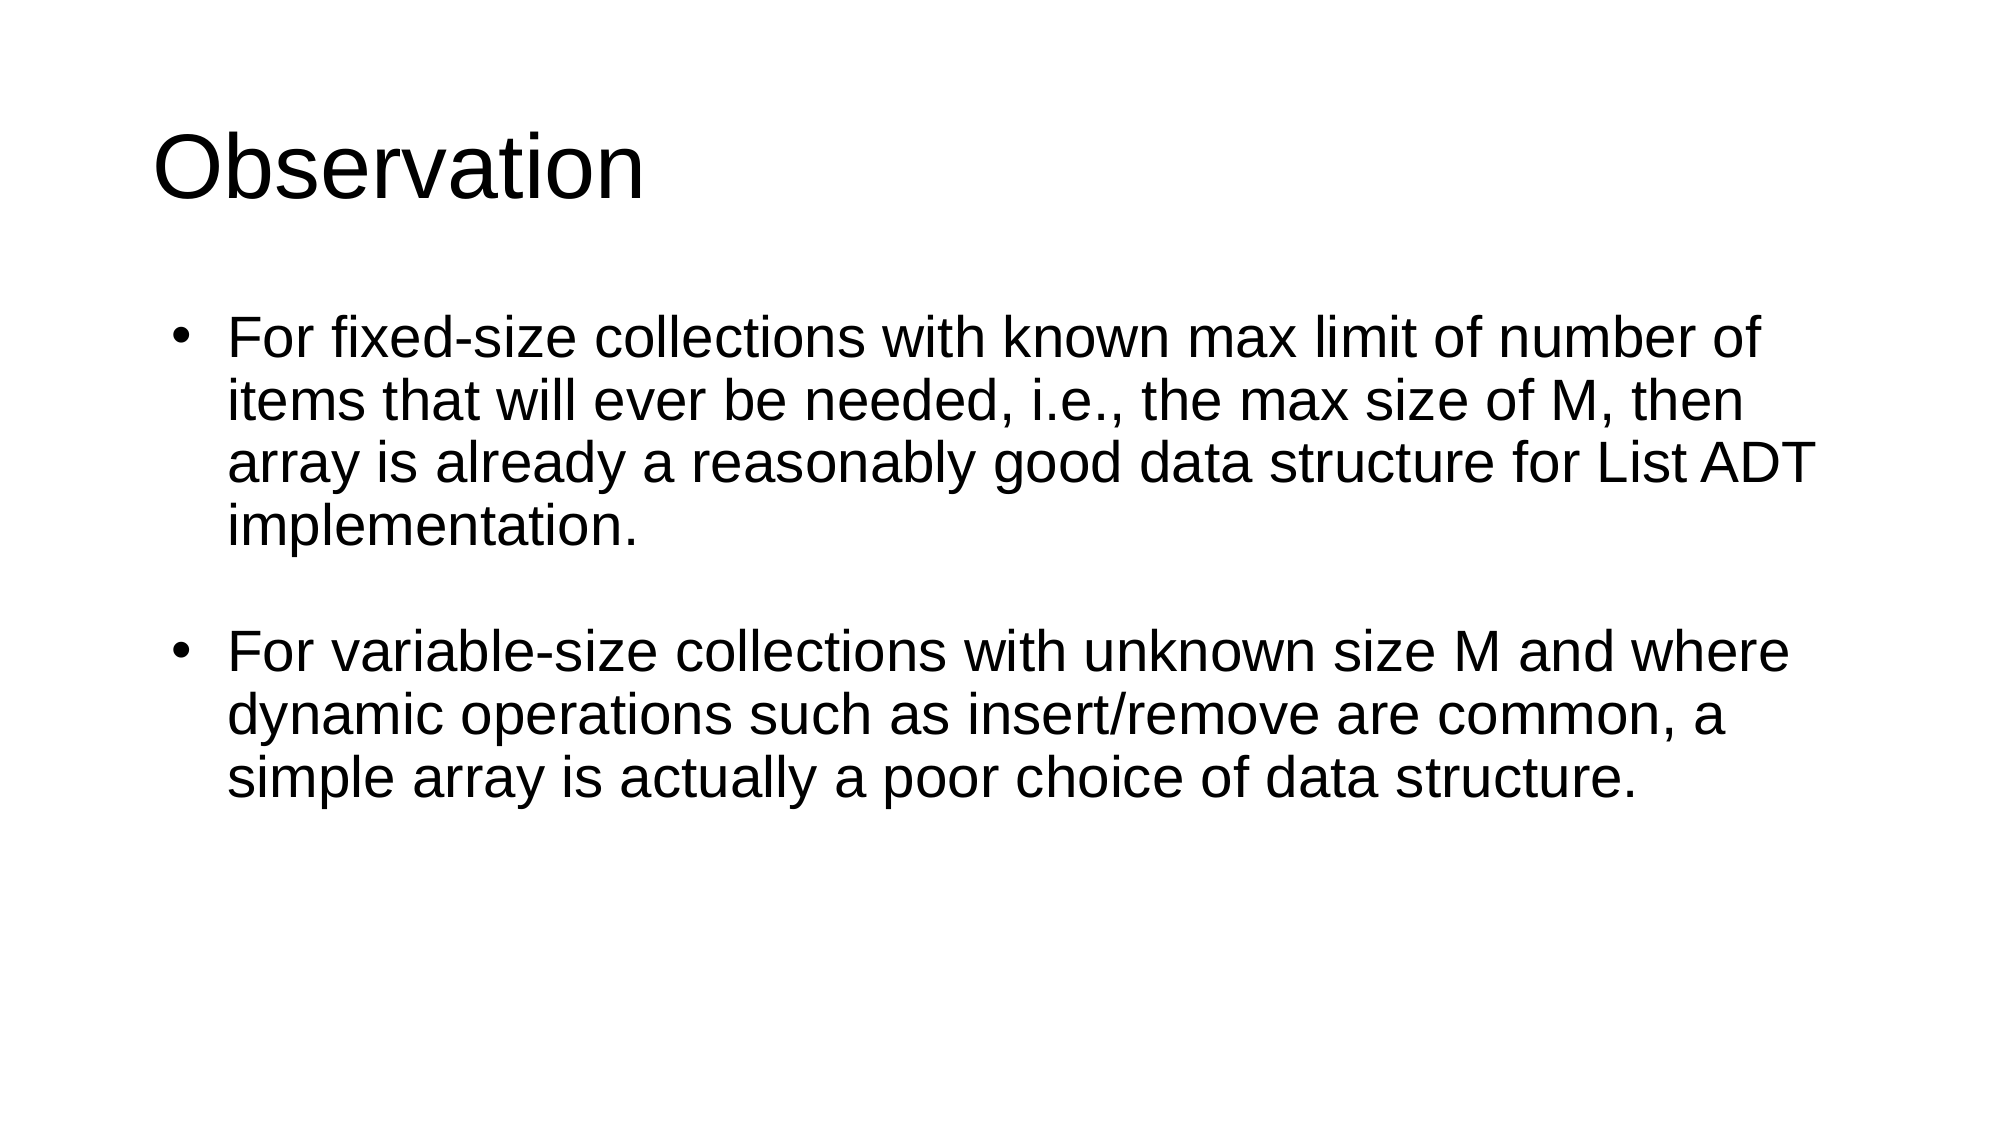

# Observation
For fixed-size collections with known max limit of number of items that will ever be needed, i.e., the max size of M, then array is already a reasonably good data structure for List ADT implementation.

For variable-size collections with unknown size M and where dynamic operations such as insert/remove are common, a simple array is actually a poor choice of data structure.